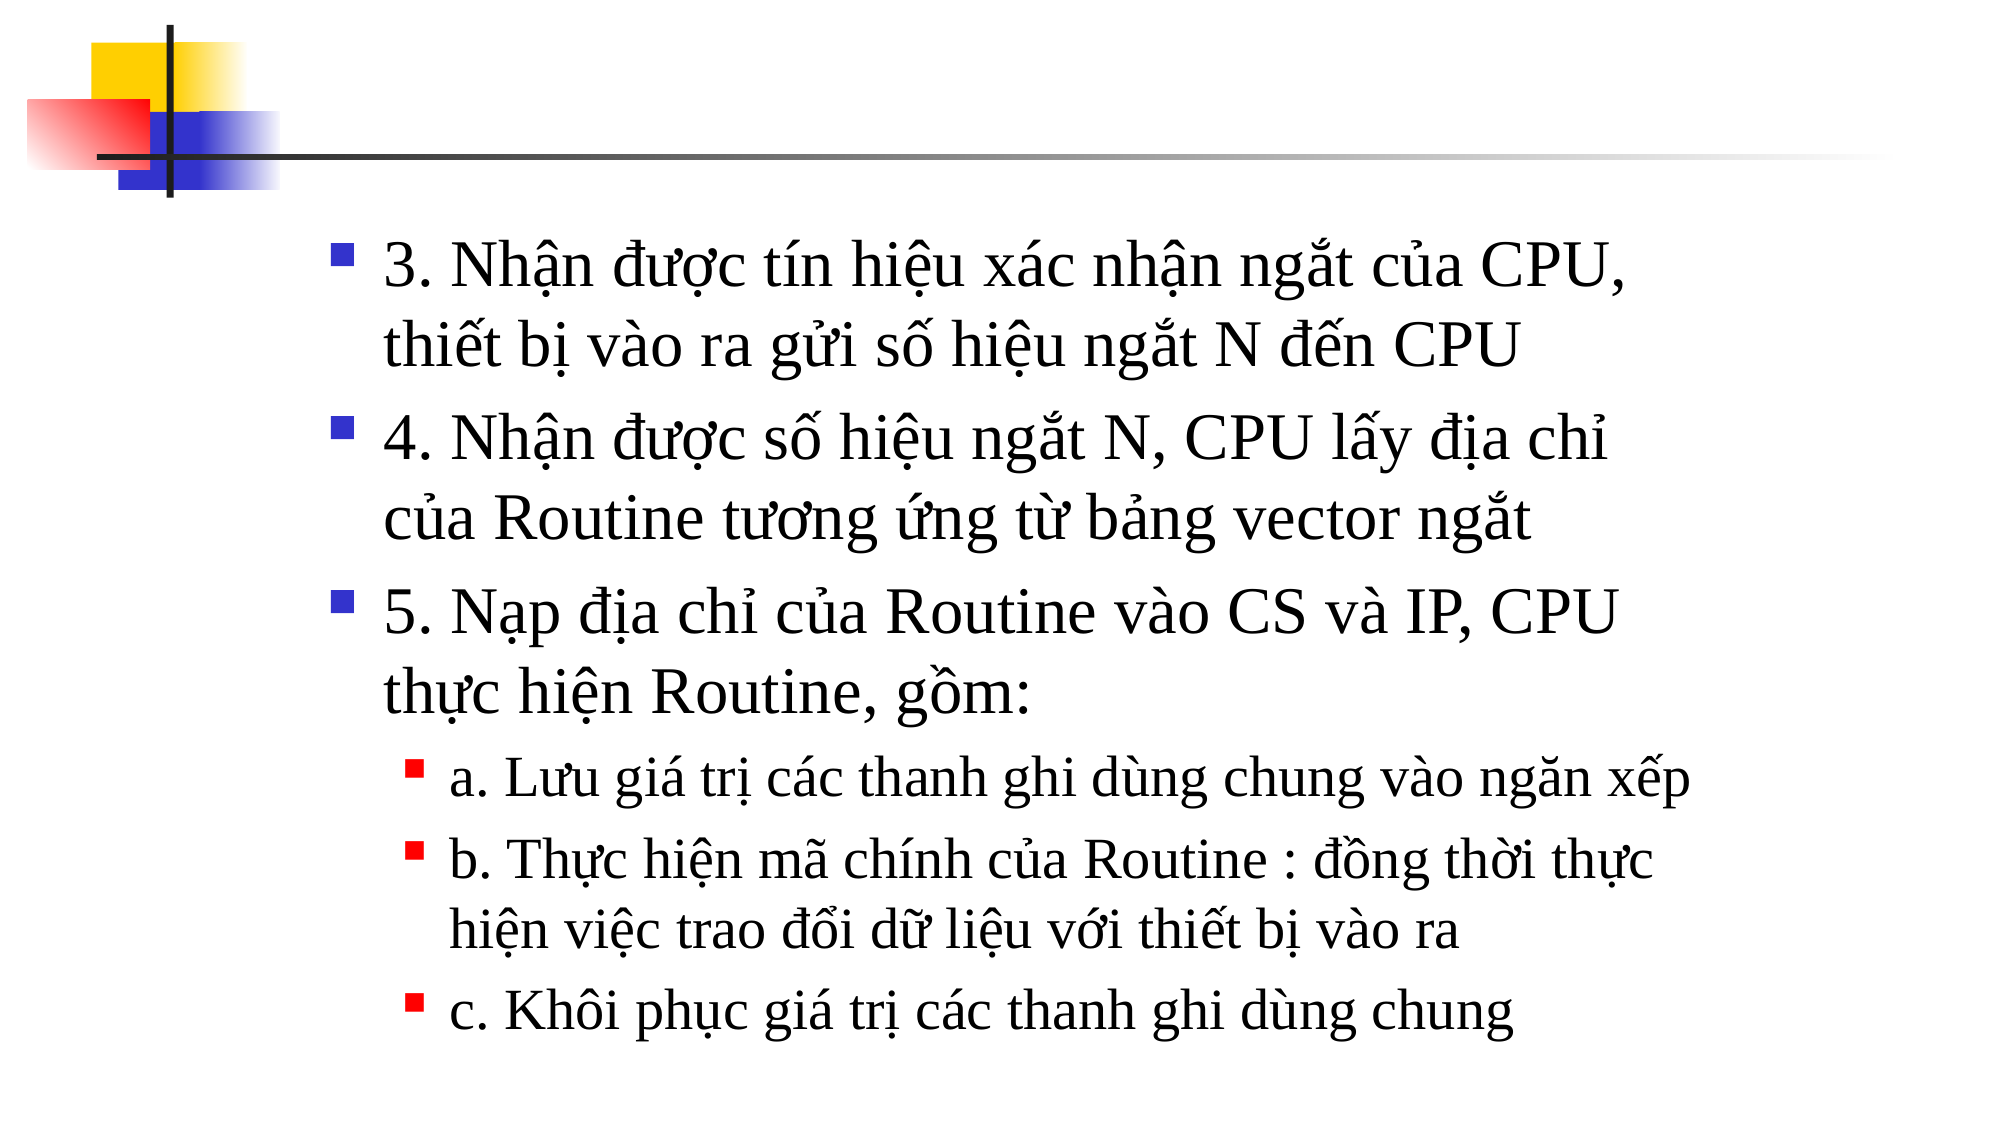

#
3. Nhận được tín hiệu xác nhận ngắt của CPU, thiết bị vào ra gửi số hiệu ngắt N đến CPU
4. Nhận được số hiệu ngắt N, CPU lấy địa chỉ của Routine tương ứng từ bảng vector ngắt
5. Nạp địa chỉ của Routine vào CS và IP, CPU thực hiện Routine, gồm:
a. Lưu giá trị các thanh ghi dùng chung vào ngăn xếp
b. Thực hiện mã chính của Routine : đồng thời thực hiện việc trao đổi dữ liệu với thiết bị vào ra
c. Khôi phục giá trị các thanh ghi dùng chung